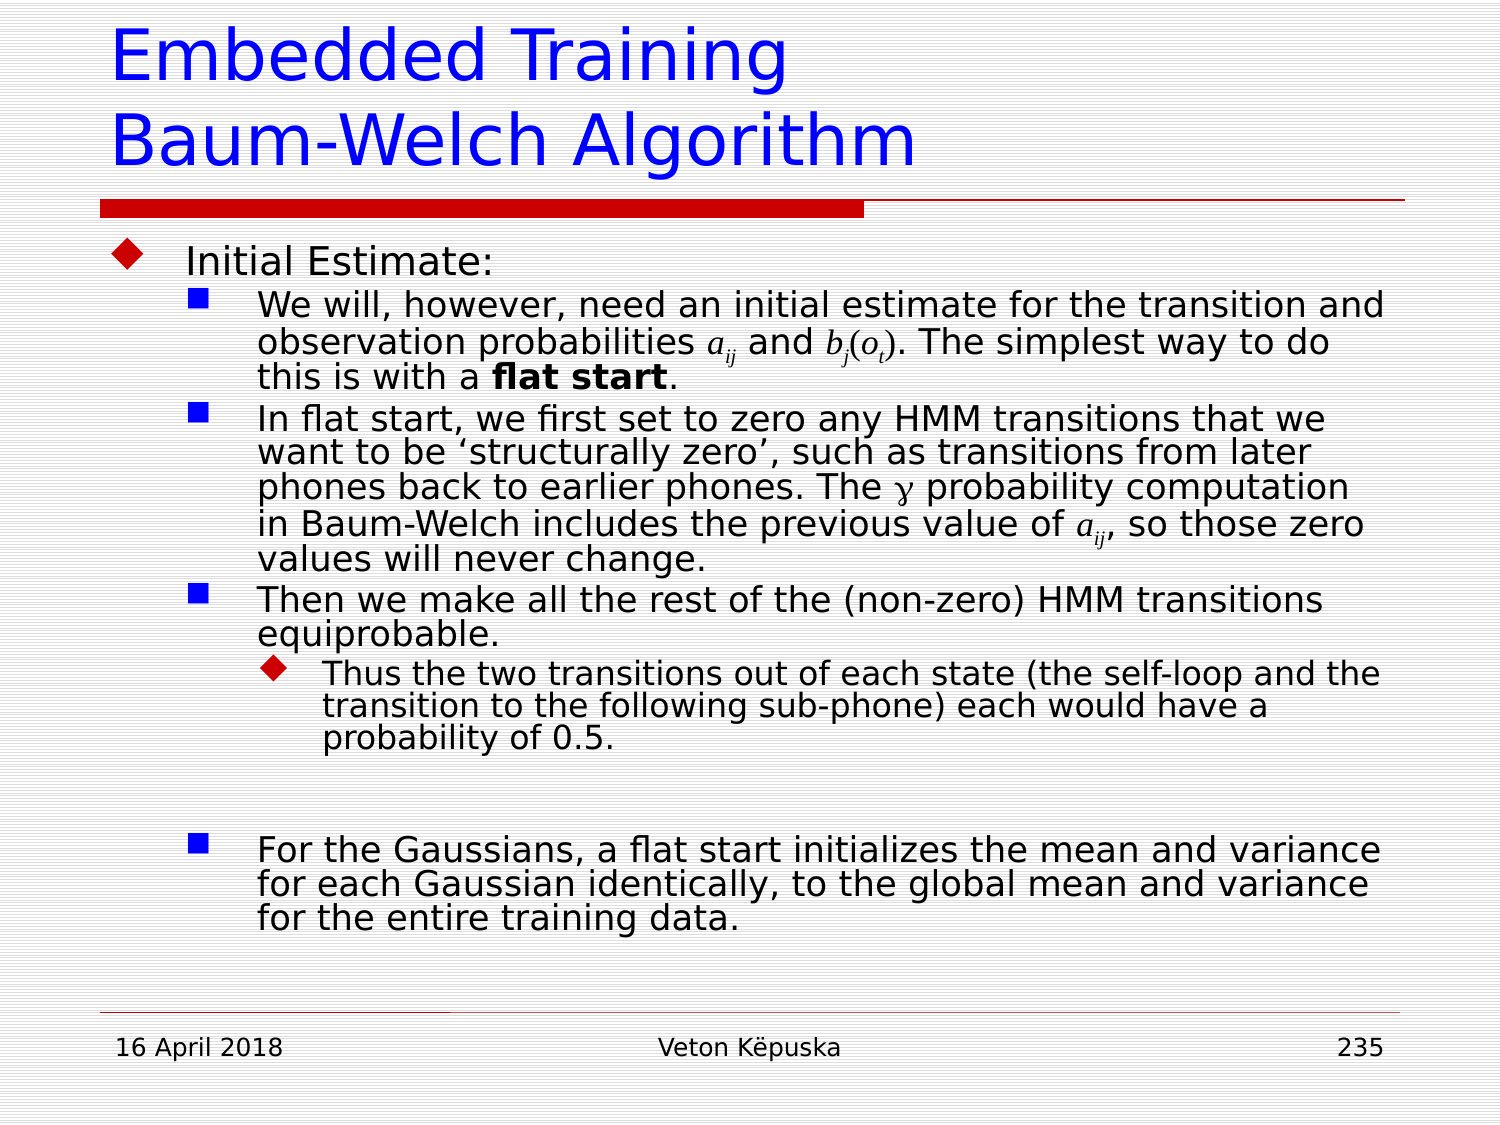

# Embedded Training Baum-Welch Algorithm
Initial Estimate:
We will, however, need an initial estimate for the transition and observation probabilities aij and bj(ot). The simplest way to do this is with a flat start.
In flat start, we first set to zero any HMM transitions that we want to be ‘structurally zero’, such as transitions from later phones back to earlier phones. The γ probability computation in Baum-Welch includes the previous value of aij, so those zero values will never change.
Then we make all the rest of the (non-zero) HMM transitions equiprobable.
Thus the two transitions out of each state (the self-loop and the transition to the following sub-phone) each would have a probability of 0.5.

For the Gaussians, a flat start initializes the mean and variance for each Gaussian identically, to the global mean and variance for the entire training data.
16 April 2018
Veton Këpuska
235